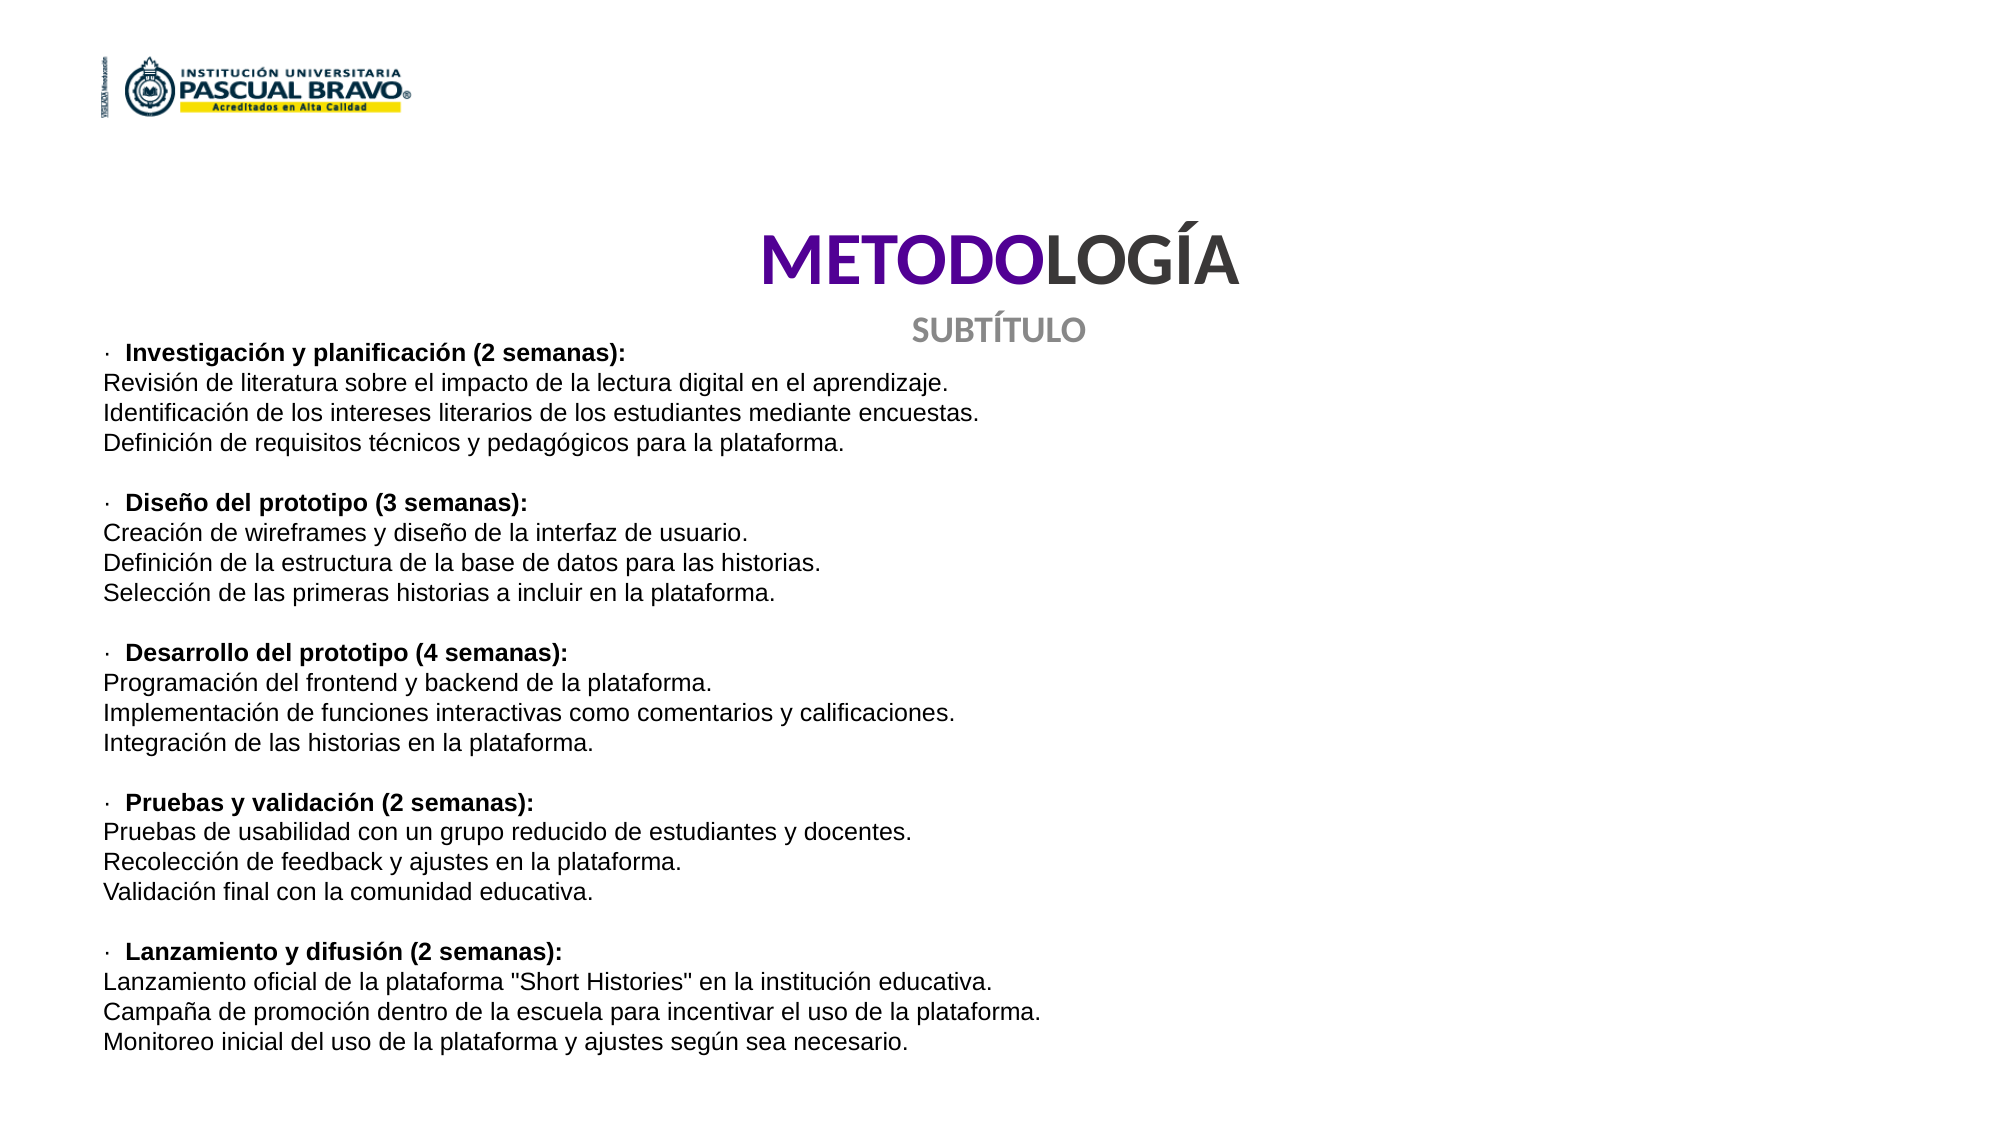

METODOLOGÍA
SUBTÍTULO
·  Investigación y planificación (2 semanas):
Revisión de literatura sobre el impacto de la lectura digital en el aprendizaje.
Identificación de los intereses literarios de los estudiantes mediante encuestas.
Definición de requisitos técnicos y pedagógicos para la plataforma.

·  Diseño del prototipo (3 semanas):
Creación de wireframes y diseño de la interfaz de usuario.
Definición de la estructura de la base de datos para las historias.
Selección de las primeras historias a incluir en la plataforma.

·  Desarrollo del prototipo (4 semanas):
Programación del frontend y backend de la plataforma.
Implementación de funciones interactivas como comentarios y calificaciones.
Integración de las historias en la plataforma.

·  Pruebas y validación (2 semanas):
Pruebas de usabilidad con un grupo reducido de estudiantes y docentes.
Recolección de feedback y ajustes en la plataforma.
Validación final con la comunidad educativa.

·  Lanzamiento y difusión (2 semanas):
Lanzamiento oficial de la plataforma "Short Histories" en la institución educativa.
Campaña de promoción dentro de la escuela para incentivar el uso de la plataforma.
Monitoreo inicial del uso de la plataforma y ajustes según sea necesario.